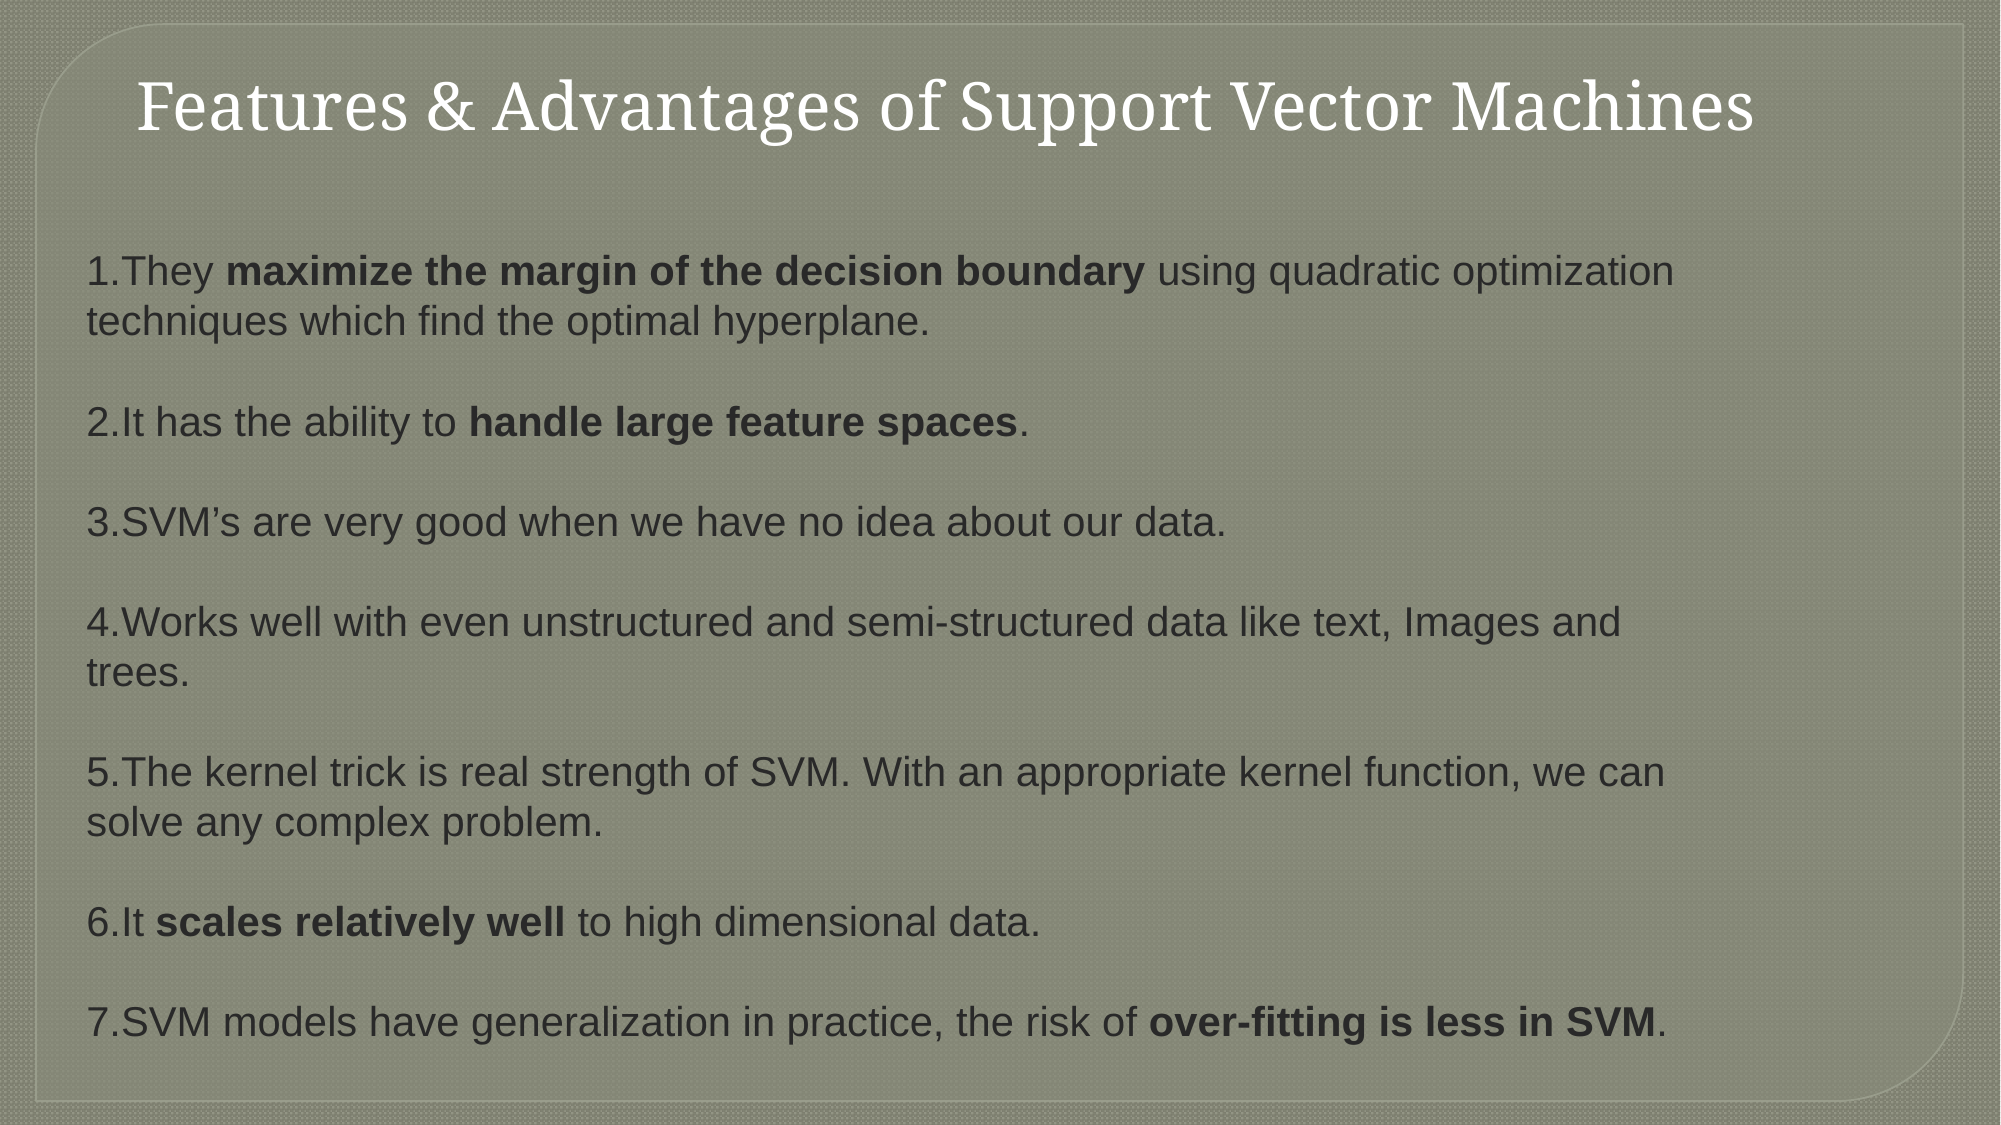

Features & Advantages of Support Vector Machines
They maximize the margin of the decision boundary using quadratic optimization techniques which find the optimal hyperplane.

It has the ability to handle large feature spaces.

SVM’s are very good when we have no idea about our data.

Works well with even unstructured and semi-structured data like text, Images and trees.

The kernel trick is real strength of SVM. With an appropriate kernel function, we can solve any complex problem.

It scales relatively well to high dimensional data.

SVM models have generalization in practice, the risk of over-fitting is less in SVM.